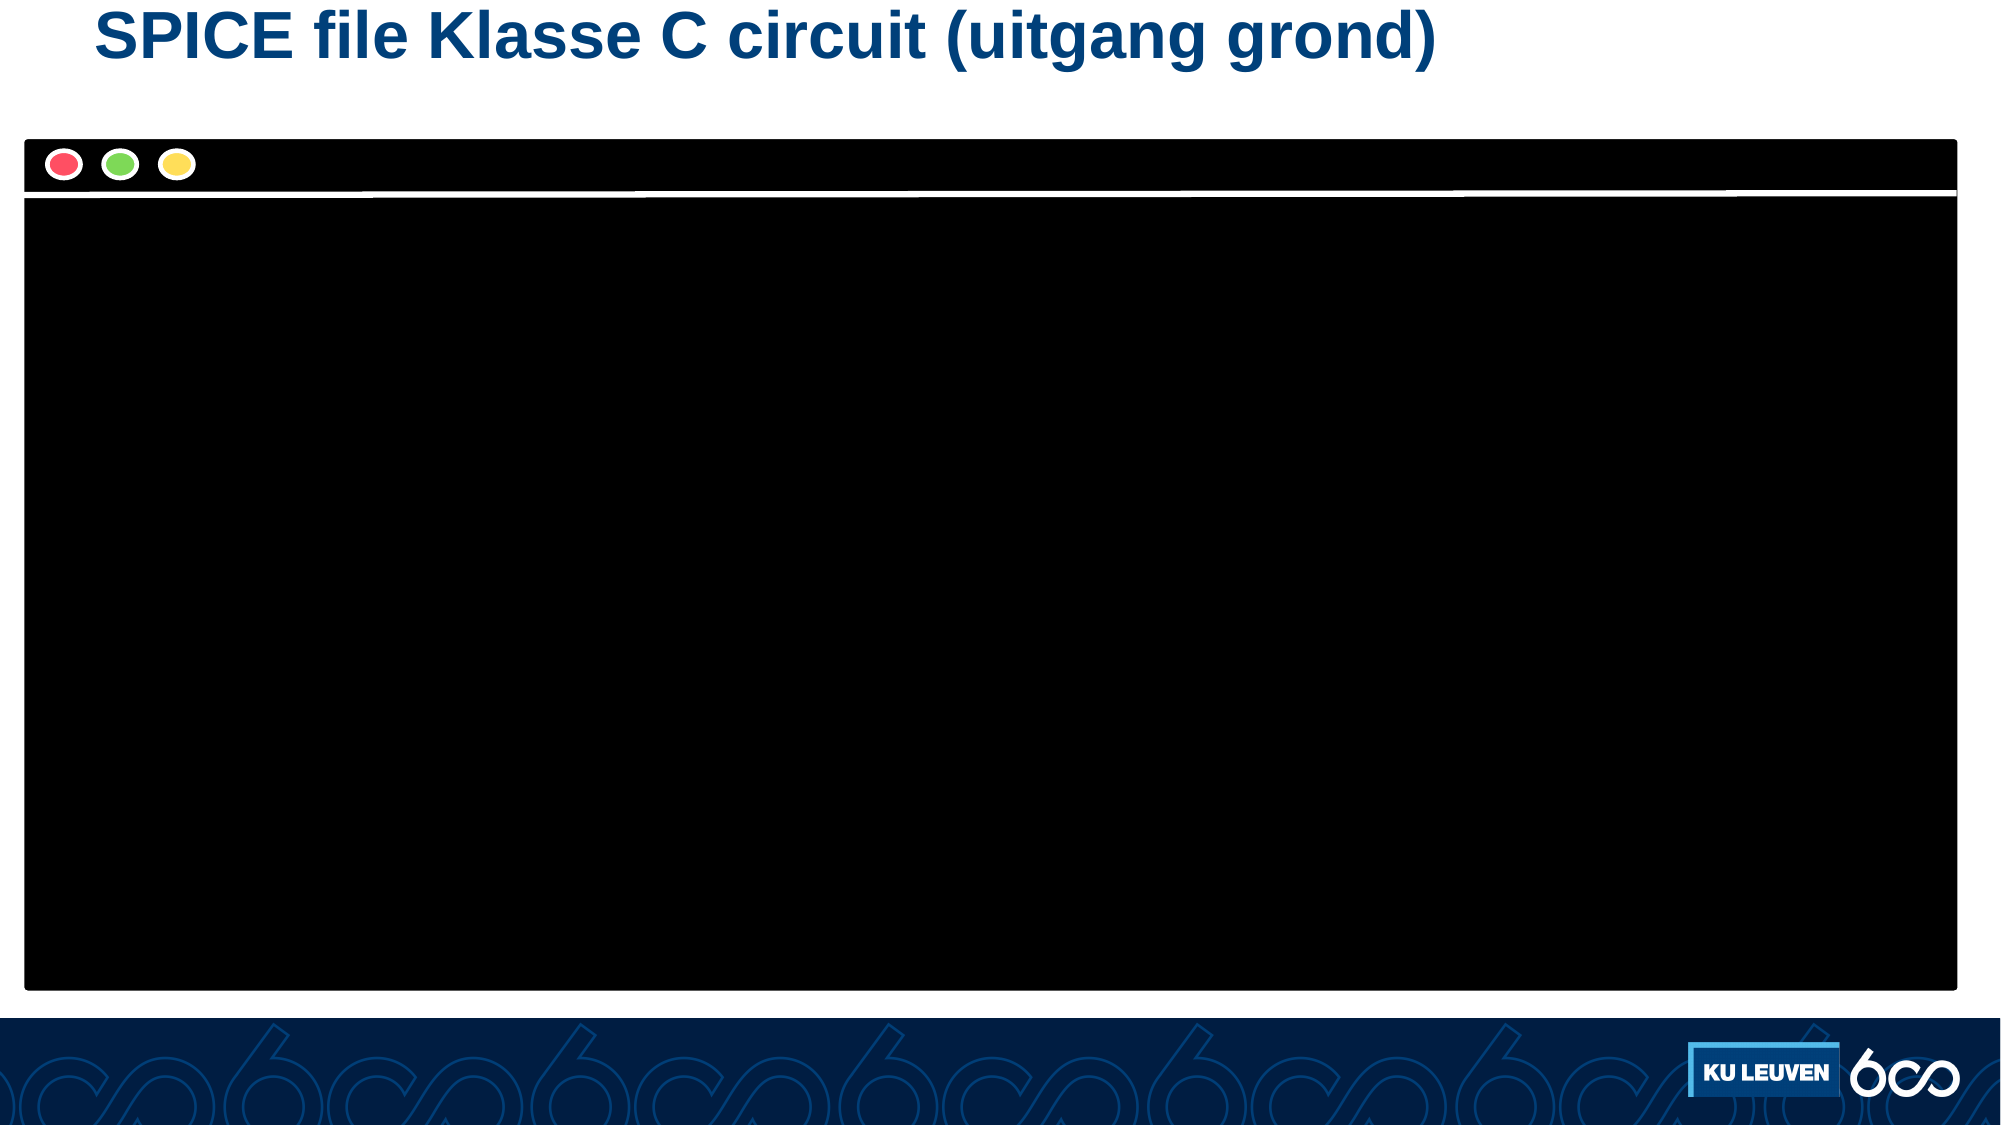

# SPICE file Klasse C circuit (uitgang grond)
R_R1 0 3 100 V_V3 4 0 11VV_V5 1 0 sin(-2 3.09 1591500) DC=-2C_C2 2 3 100n L_L2 2 4 20uH.model Q2 NPN(Is=14.34f BF=255.9 Rb=100 )